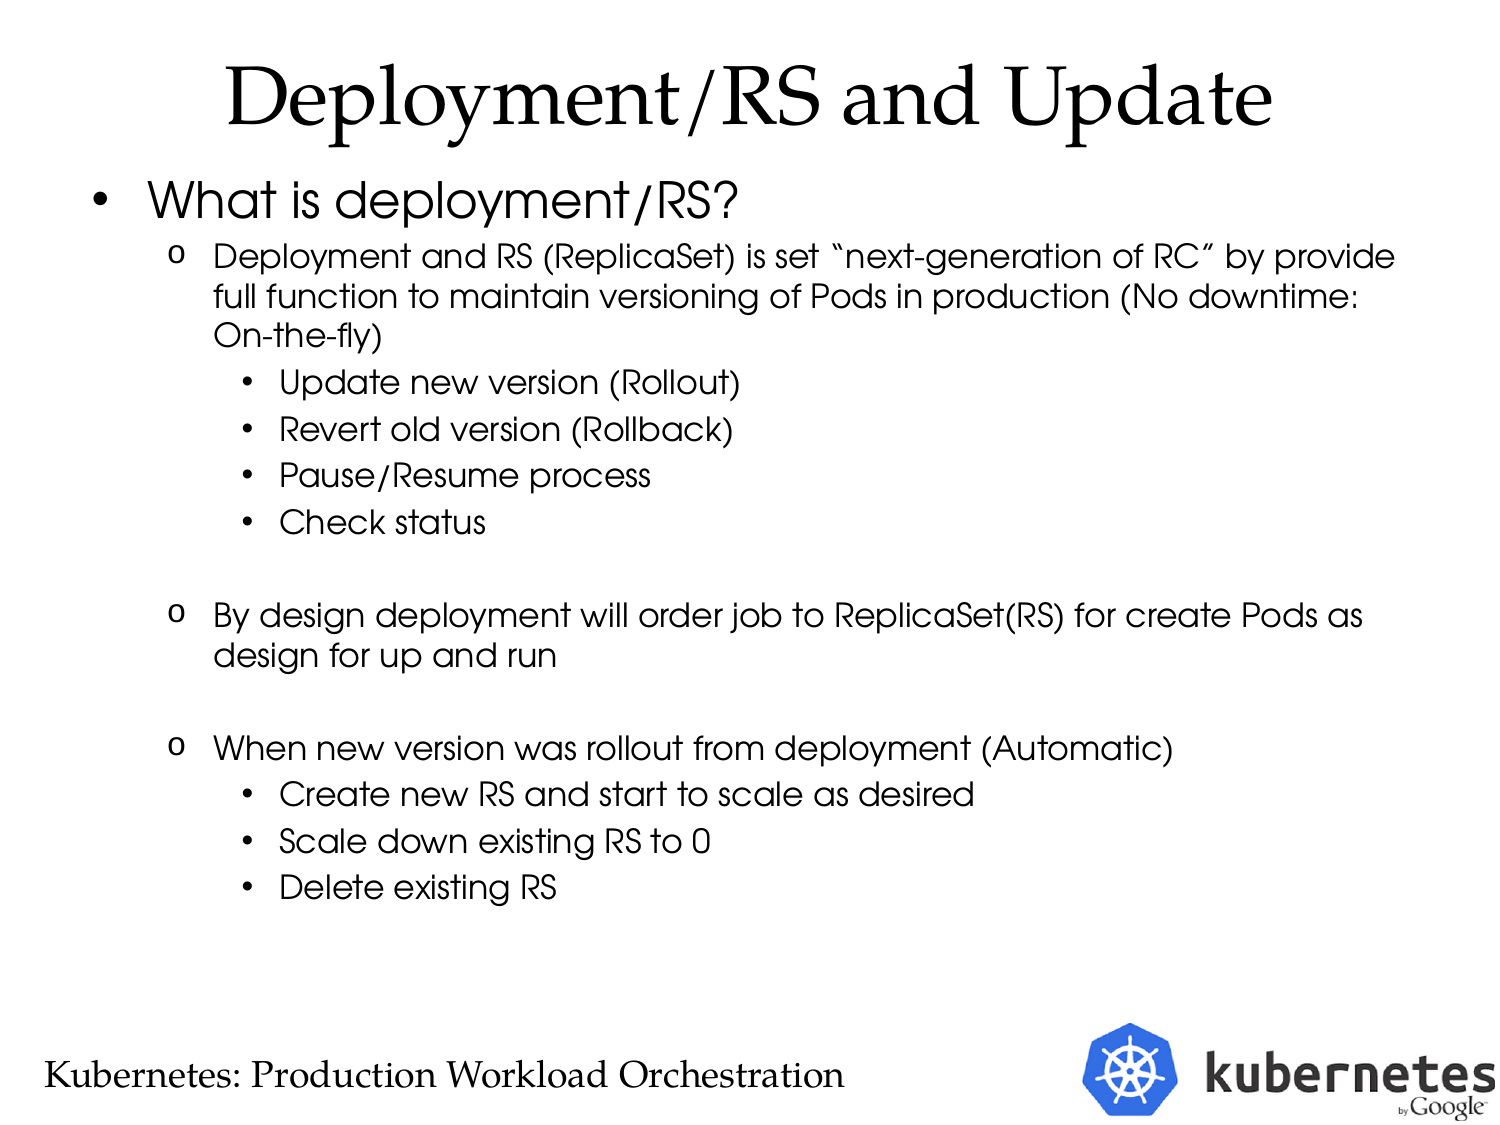

# Deployment/RS and Update
What is deployment/RS?
Deployment and RS (ReplicaSet) is set “next-generation of RC” by provide full function to maintain versioning of Pods in production (No downtime: On-the-fly)
Update new version (Rollout)
Revert old version (Rollback)
Pause/Resume process
Check status

By design deployment will order job to ReplicaSet(RS) for create Pods as design for up and run

When new version was rollout from deployment (Automatic)
Create new RS and start to scale as desired
Scale down existing RS to 0
Delete existing RS
Kubernetes: Production Workload Orchestration